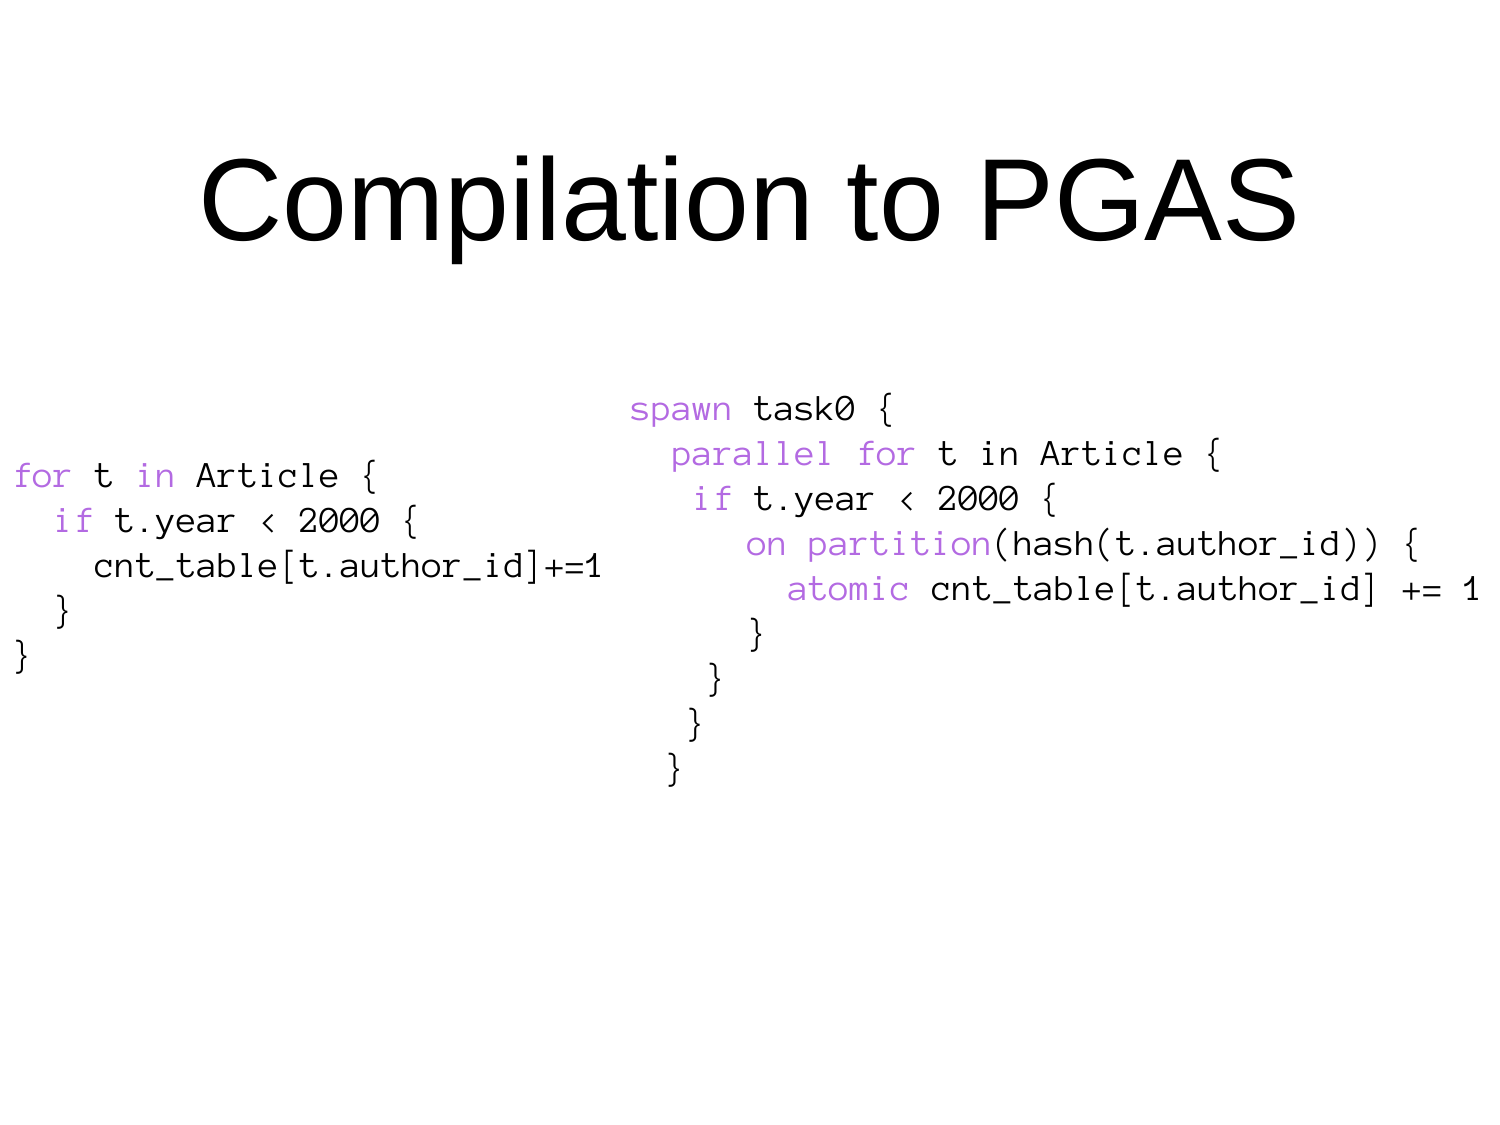

# Compilation to PGAS
  spawn task0 {
    parallel for t in Article {
     if t.year < 2000 {
    on partition(hash(t.author_id)) {
      atomic cnt_table[t.author_id] += 1
    }
  }
 }
}
for t in Article {
  if t.year < 2000 {
    cnt_table[t.author_id]+=1
  }
}